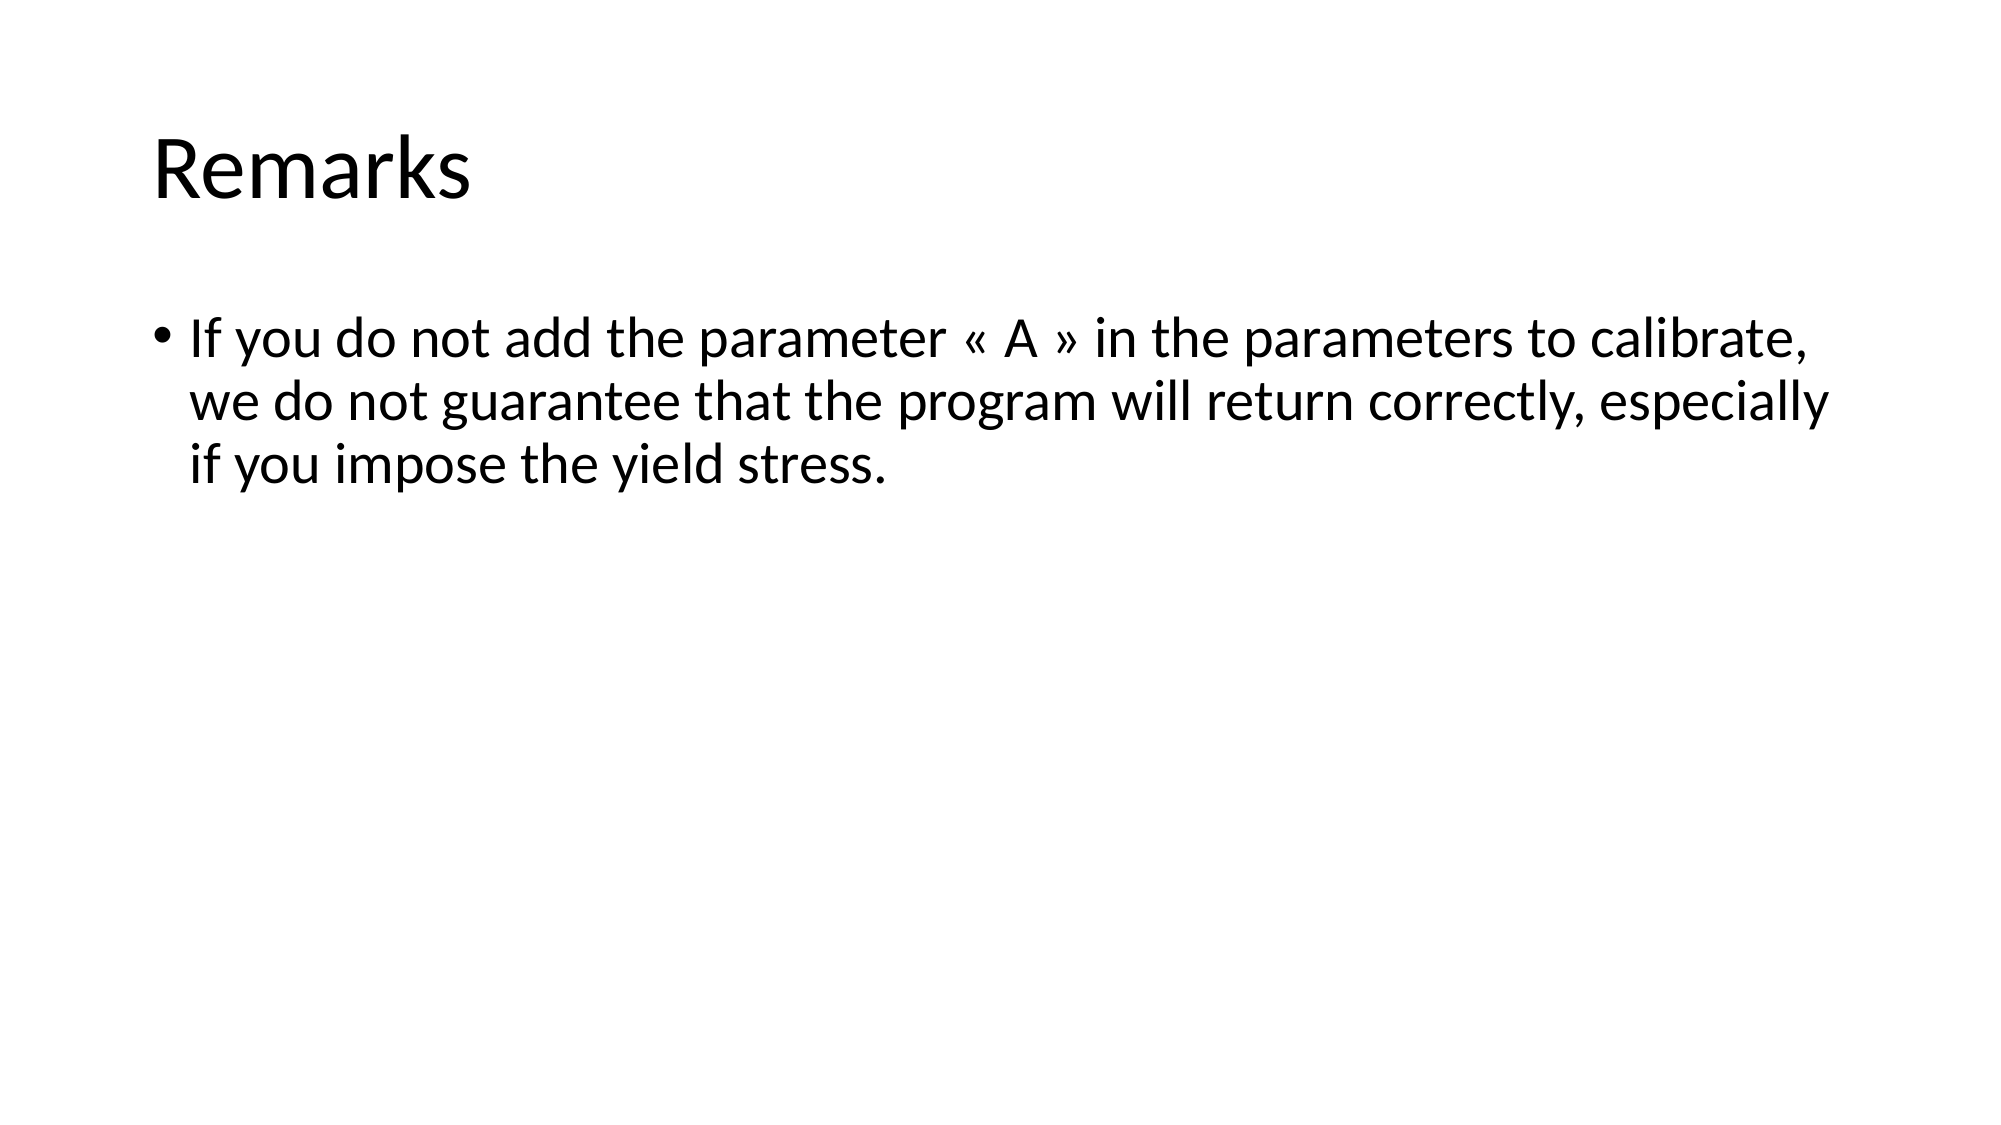

# Remarks
If you do not add the parameter « A » in the parameters to calibrate, we do not guarantee that the program will return correctly, especially if you impose the yield stress.